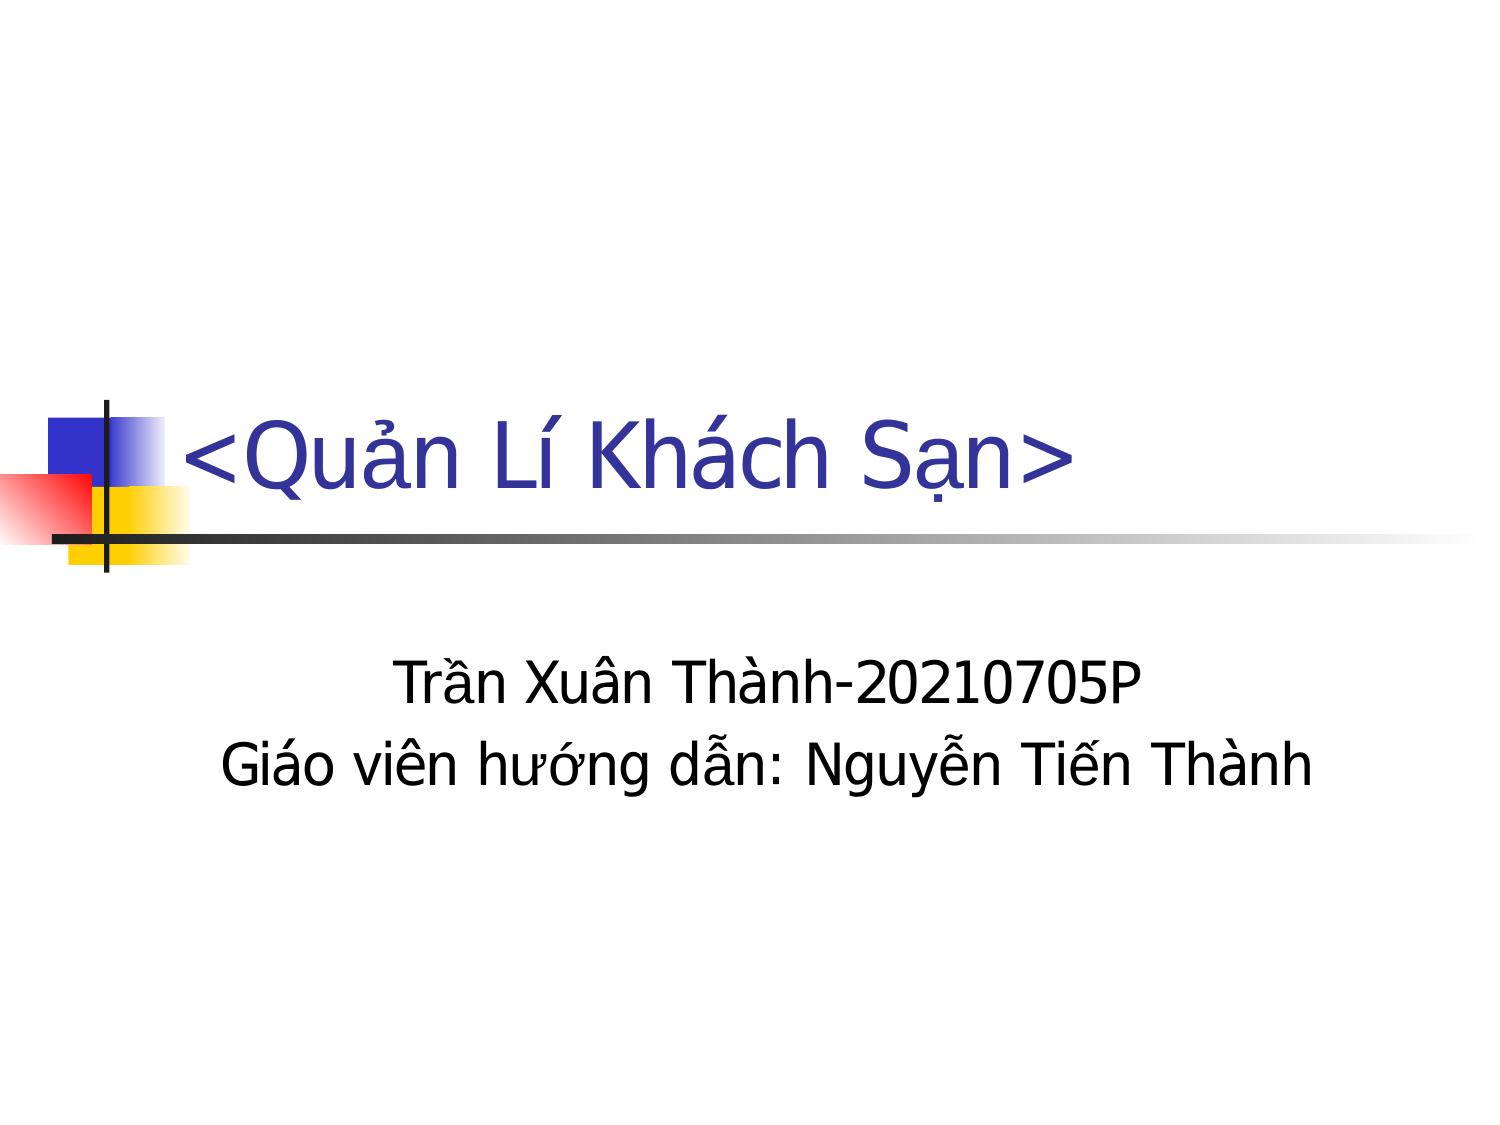

# <Quản Lí Khách Sạn>
Trần Xuân Thành-20210705P
Giáo viên hướng dẫn: Nguyễn Tiến Thành